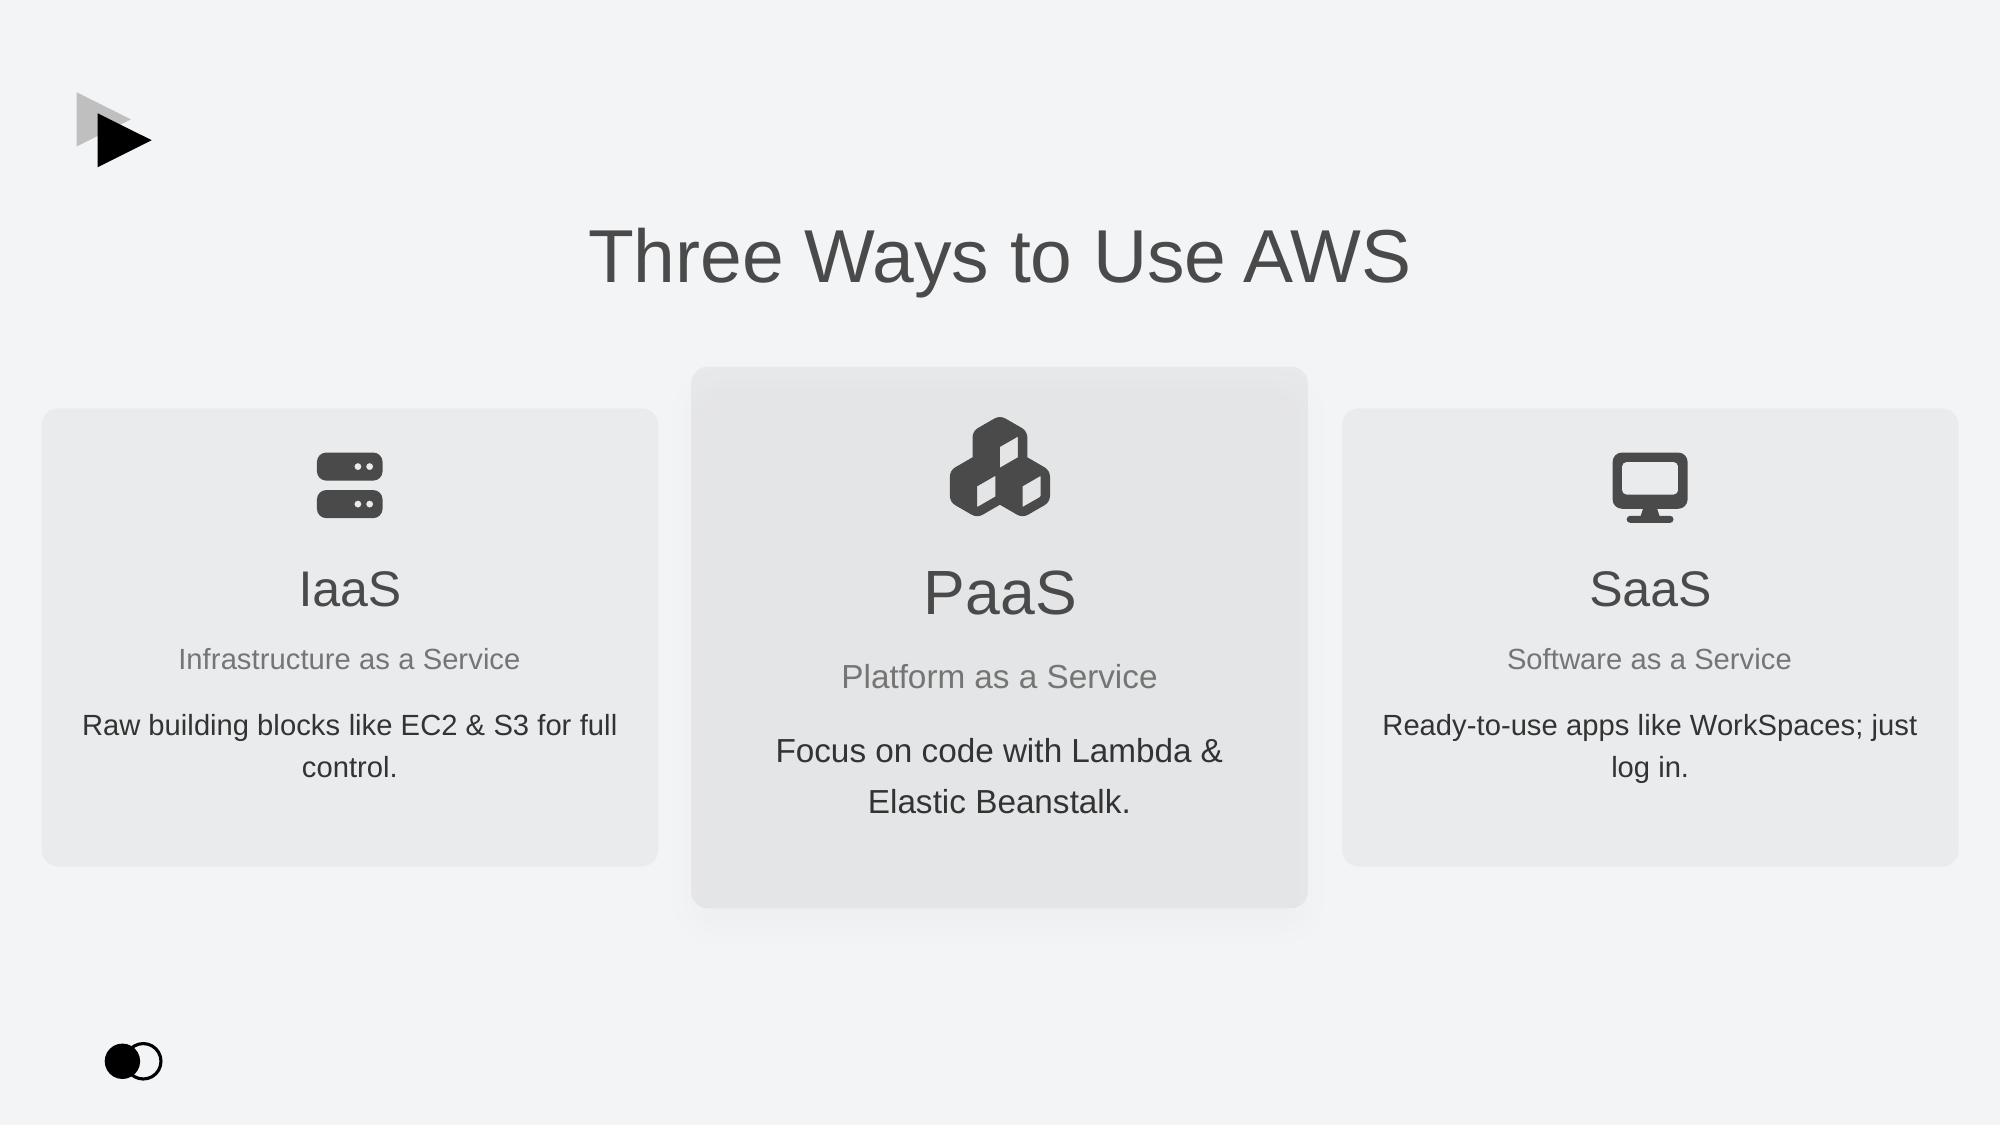

Three Ways to Use AWS

IaaS
SaaS
PaaS
Infrastructure as a Service
Software as a Service
Platform as a Service
Raw building blocks like EC2 & S3 for full control.
Ready-to-use apps like WorkSpaces; just log in.
Focus on code with Lambda & Elastic Beanstalk.